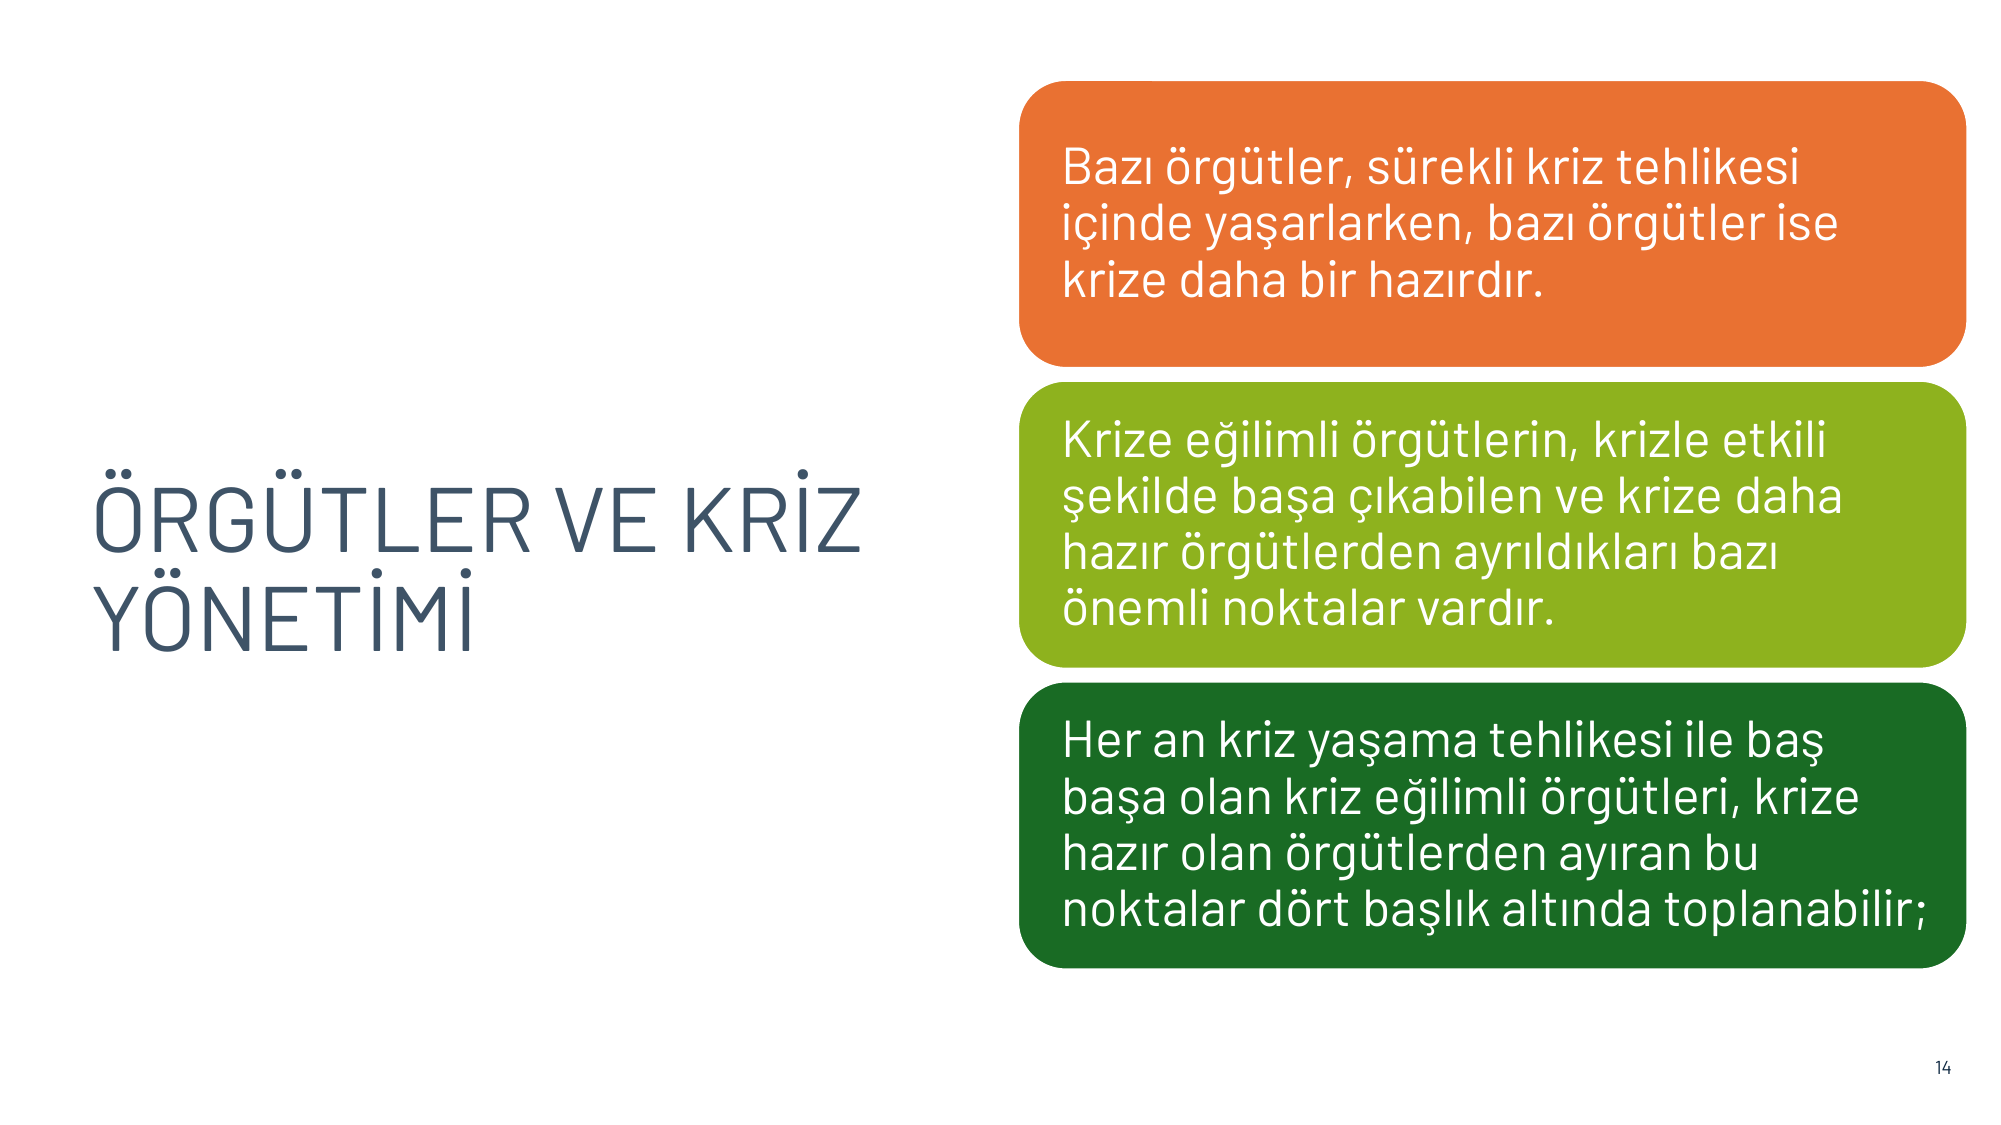

Bazı örgütler, sürekli kriz tehlikesi içinde yaşarlarken, bazı örgütler ise krize daha bir hazırdır.
Krize eğilimli örgütlerin, krizle etkili şekilde başa çıkabilen ve krize daha hazır örgütlerden ayrıldıkları bazı önemli noktalar vardır.
Her an kriz yaşama tehlikesi ile baş başa olan kriz eğilimli örgütleri, krize hazır olan örgütlerden ayıran bu noktalar dört başlık altında toplanabilir;
ÖRGÜTLER VE KRİZ YÖNETİMİ
14